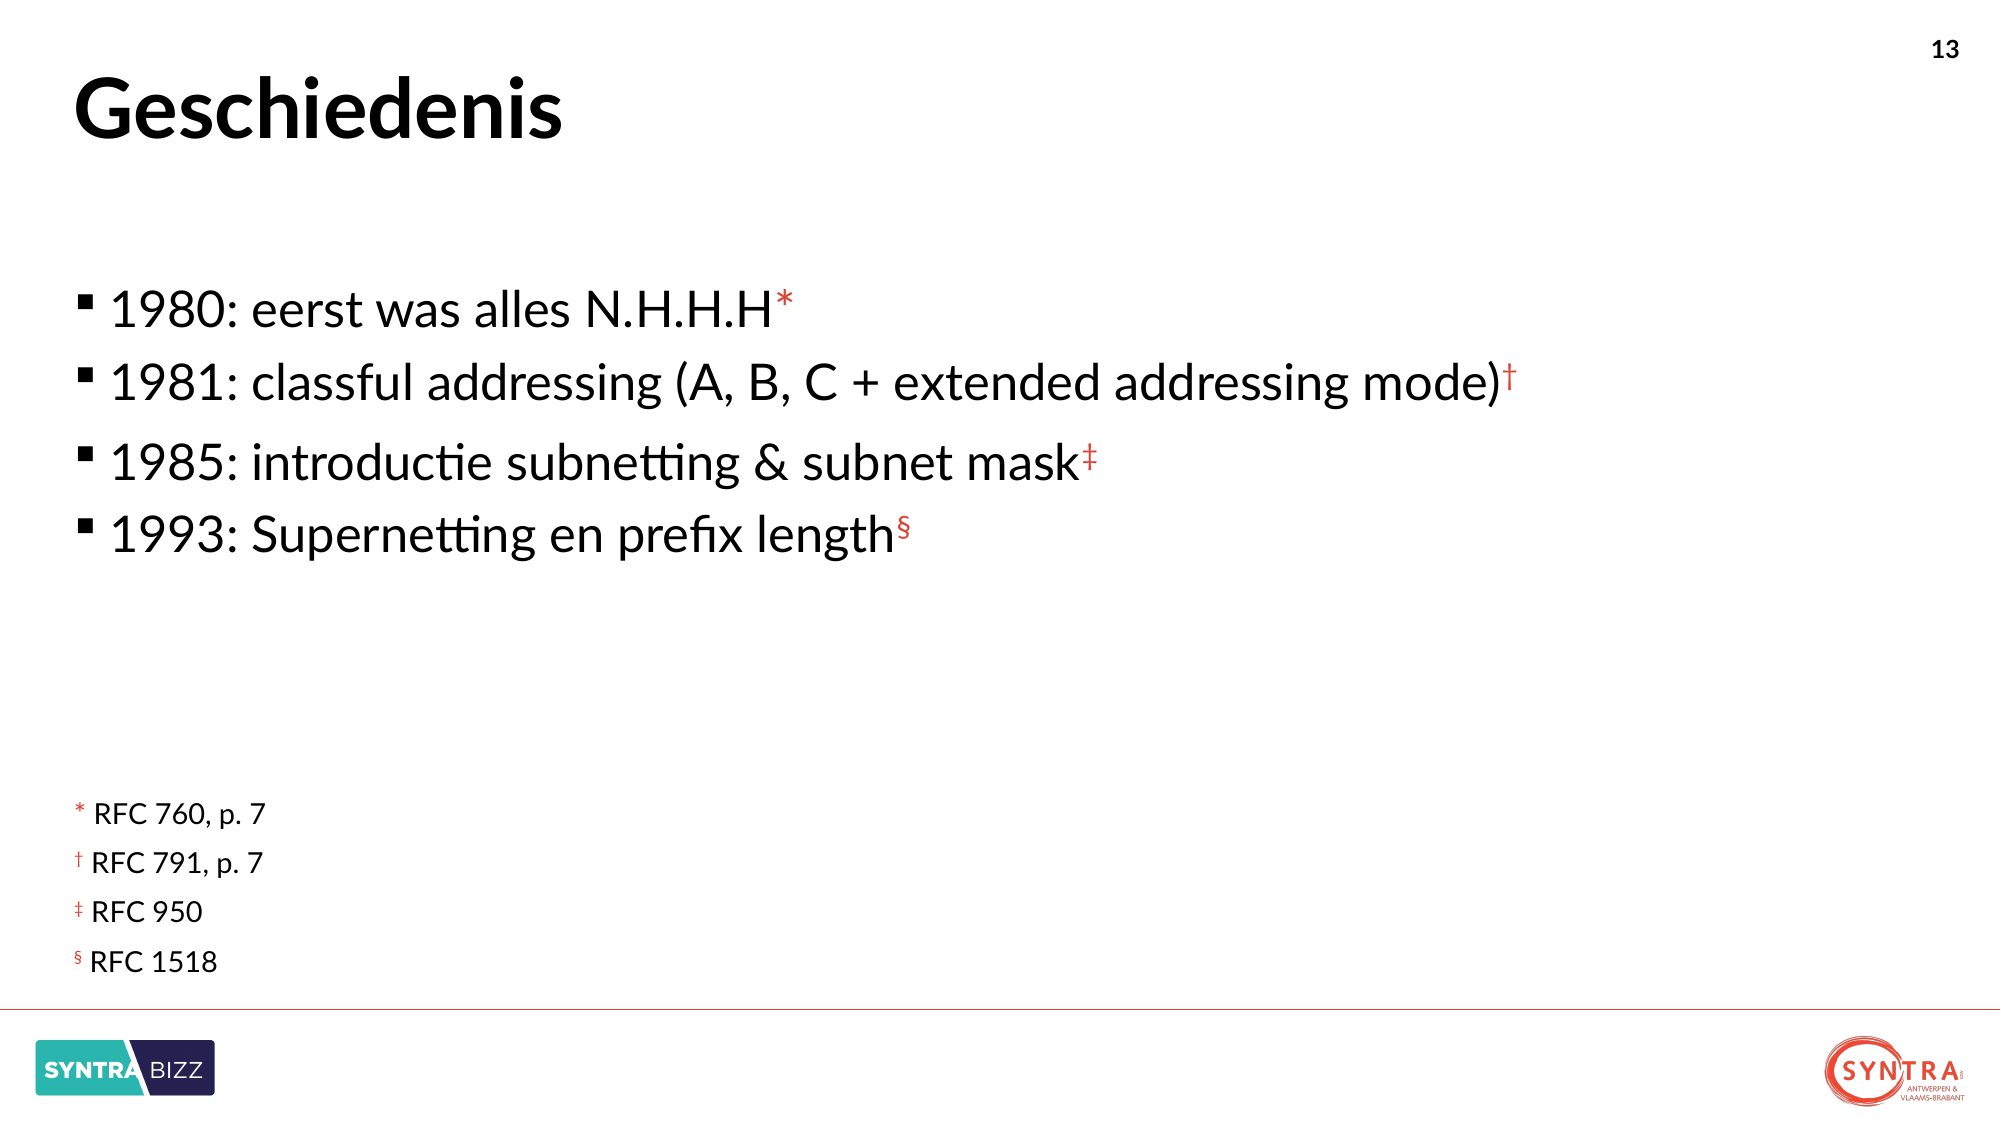

# Geschiedenis
1980: eerst was alles N.H.H.H*
1981: classful addressing (A, B, C + extended addressing mode)†
1985: introductie subnetting & subnet mask‡
1993: Supernetting en prefix length§

* RFC 760, p. 7
† RFC 791, p. 7
‡ RFC 950
§ RFC 1518